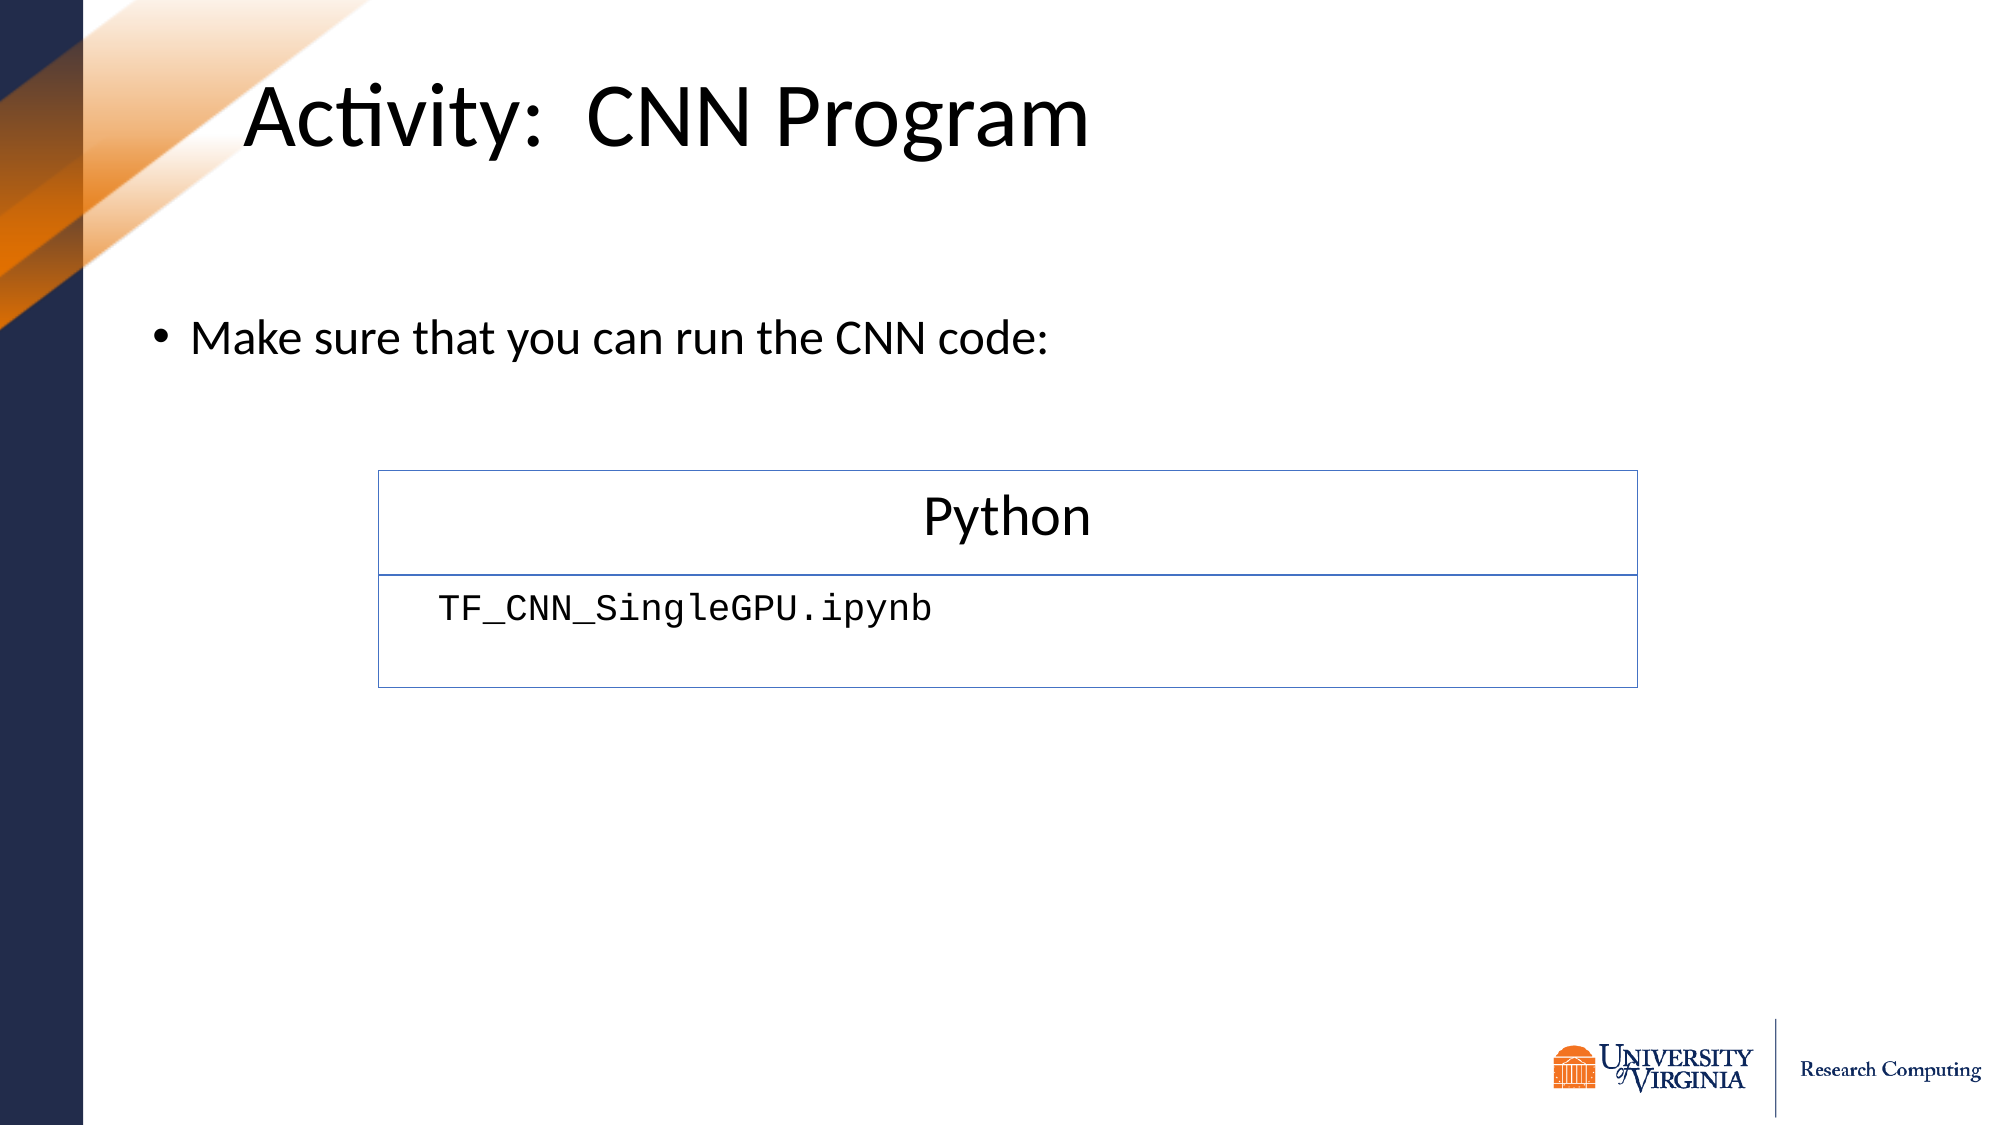

# Activity:  CNN Program
Make sure that you can run the CNN code:
Python
TF_CNN_SingleGPU.ipynb